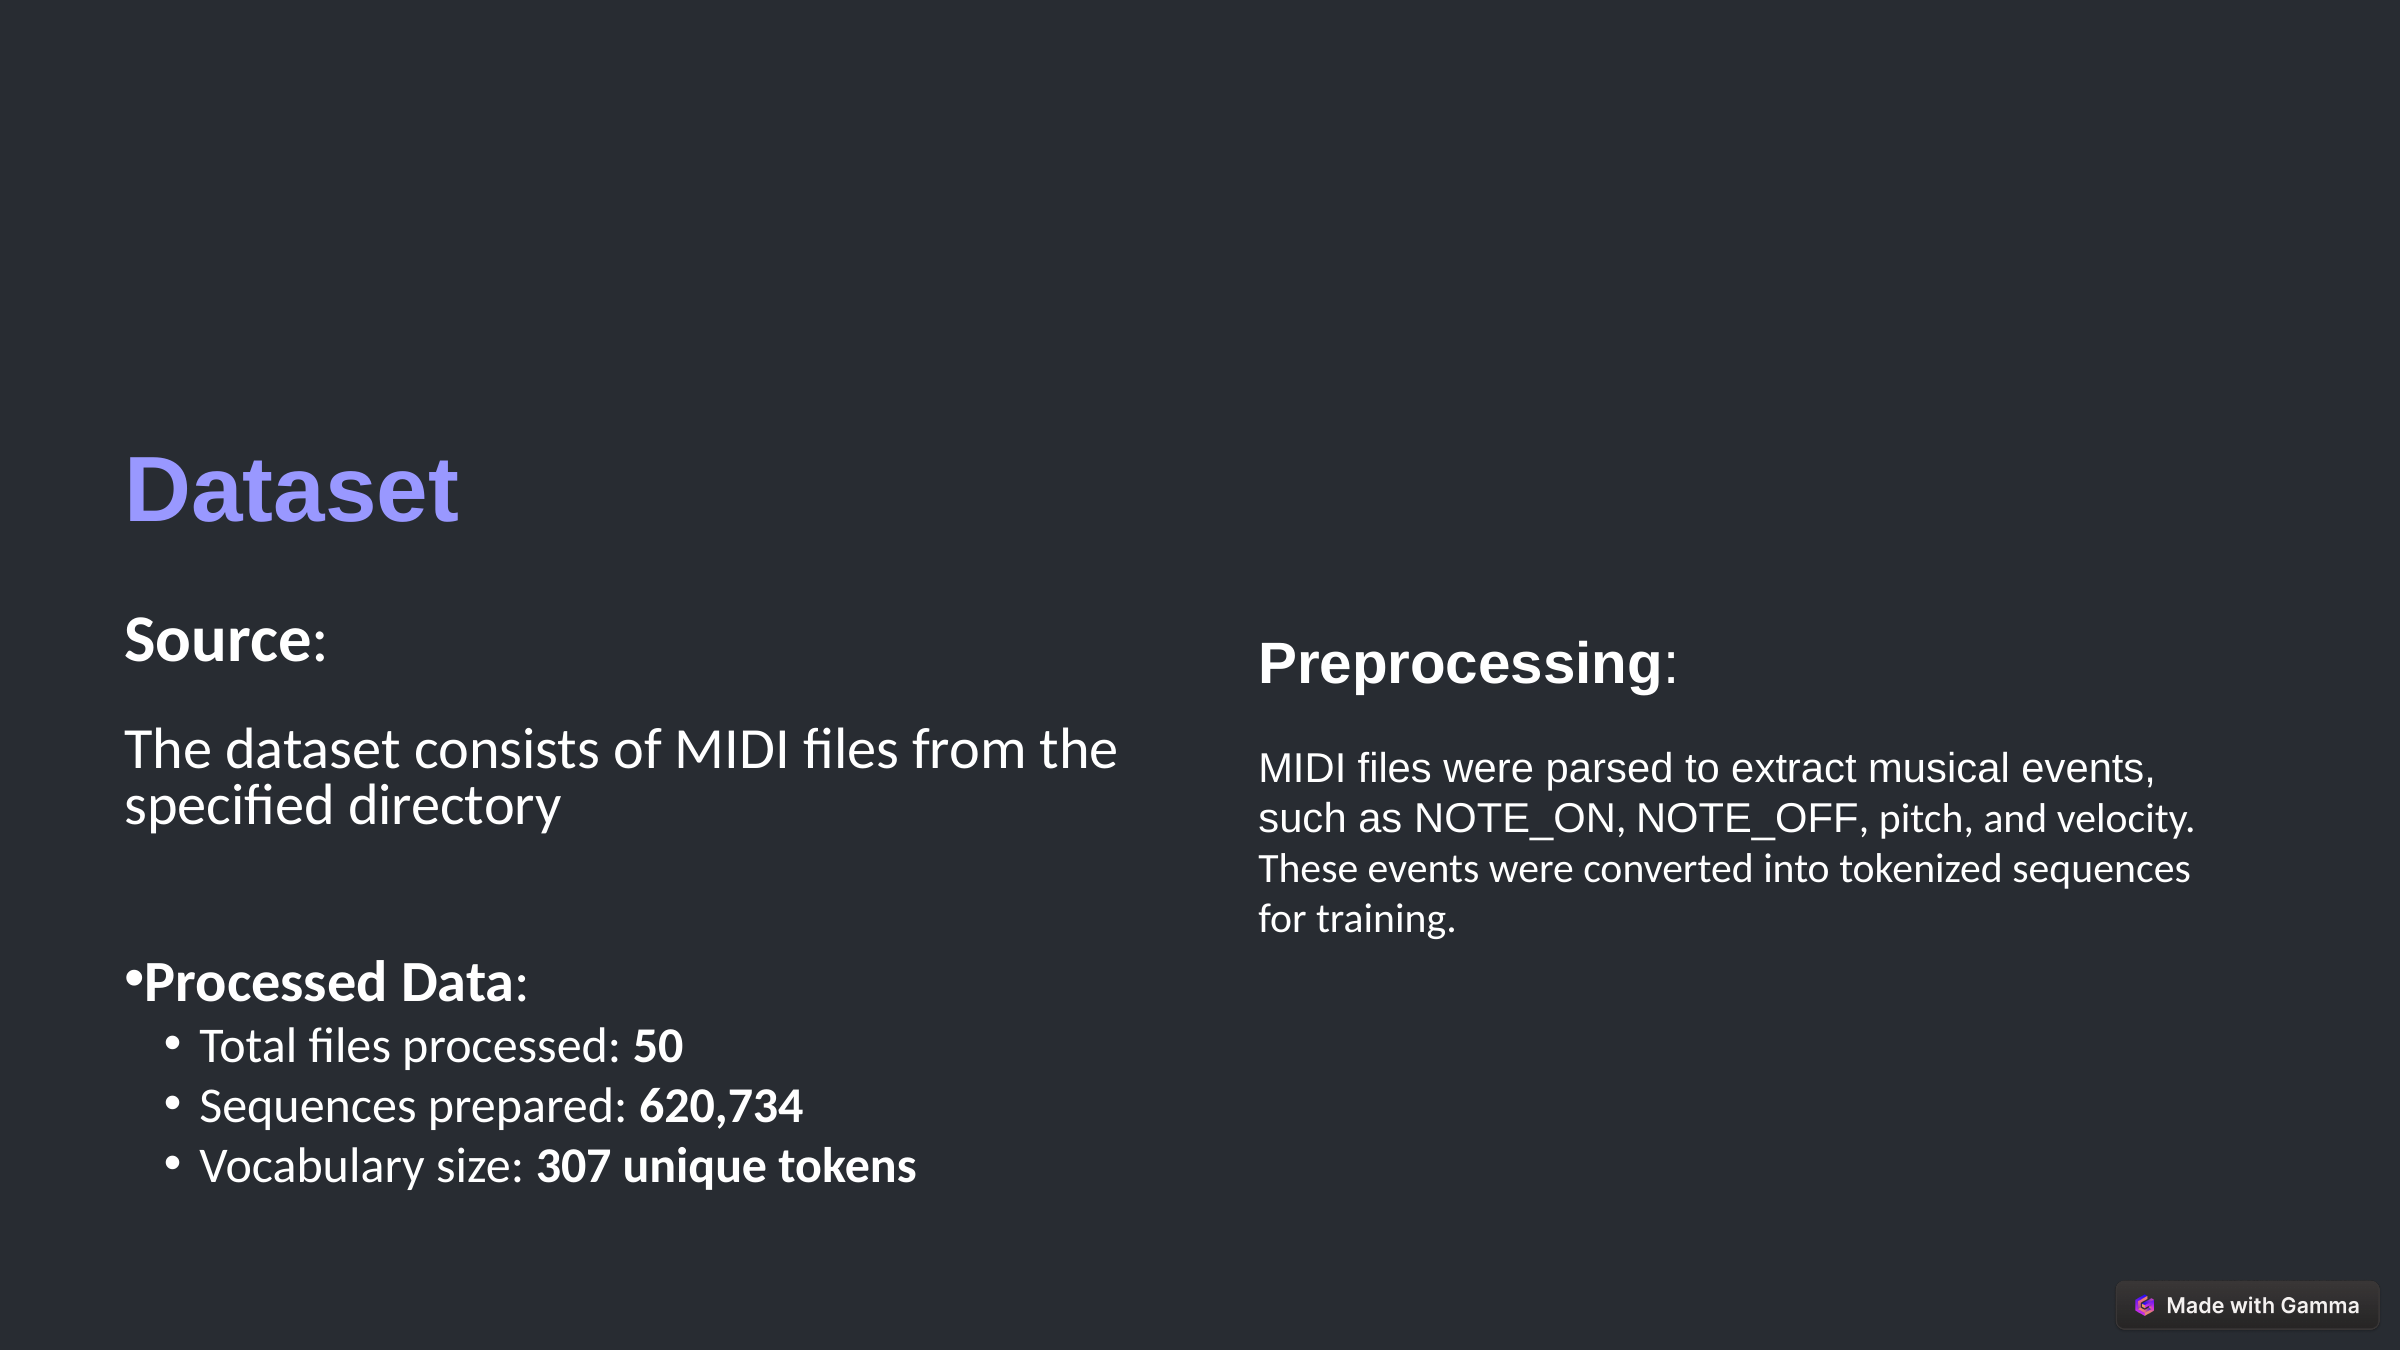

Dataset
Source:
Preprocessing:

MIDI files were parsed to extract musical events, such as NOTE_ON, NOTE_OFF, pitch, and velocity. These events were converted into tokenized sequences for training.
The dataset consists of MIDI files from the specified directory
Processed Data:
Total files processed: 50
Sequences prepared: 620,734
Vocabulary size: 307 unique tokens